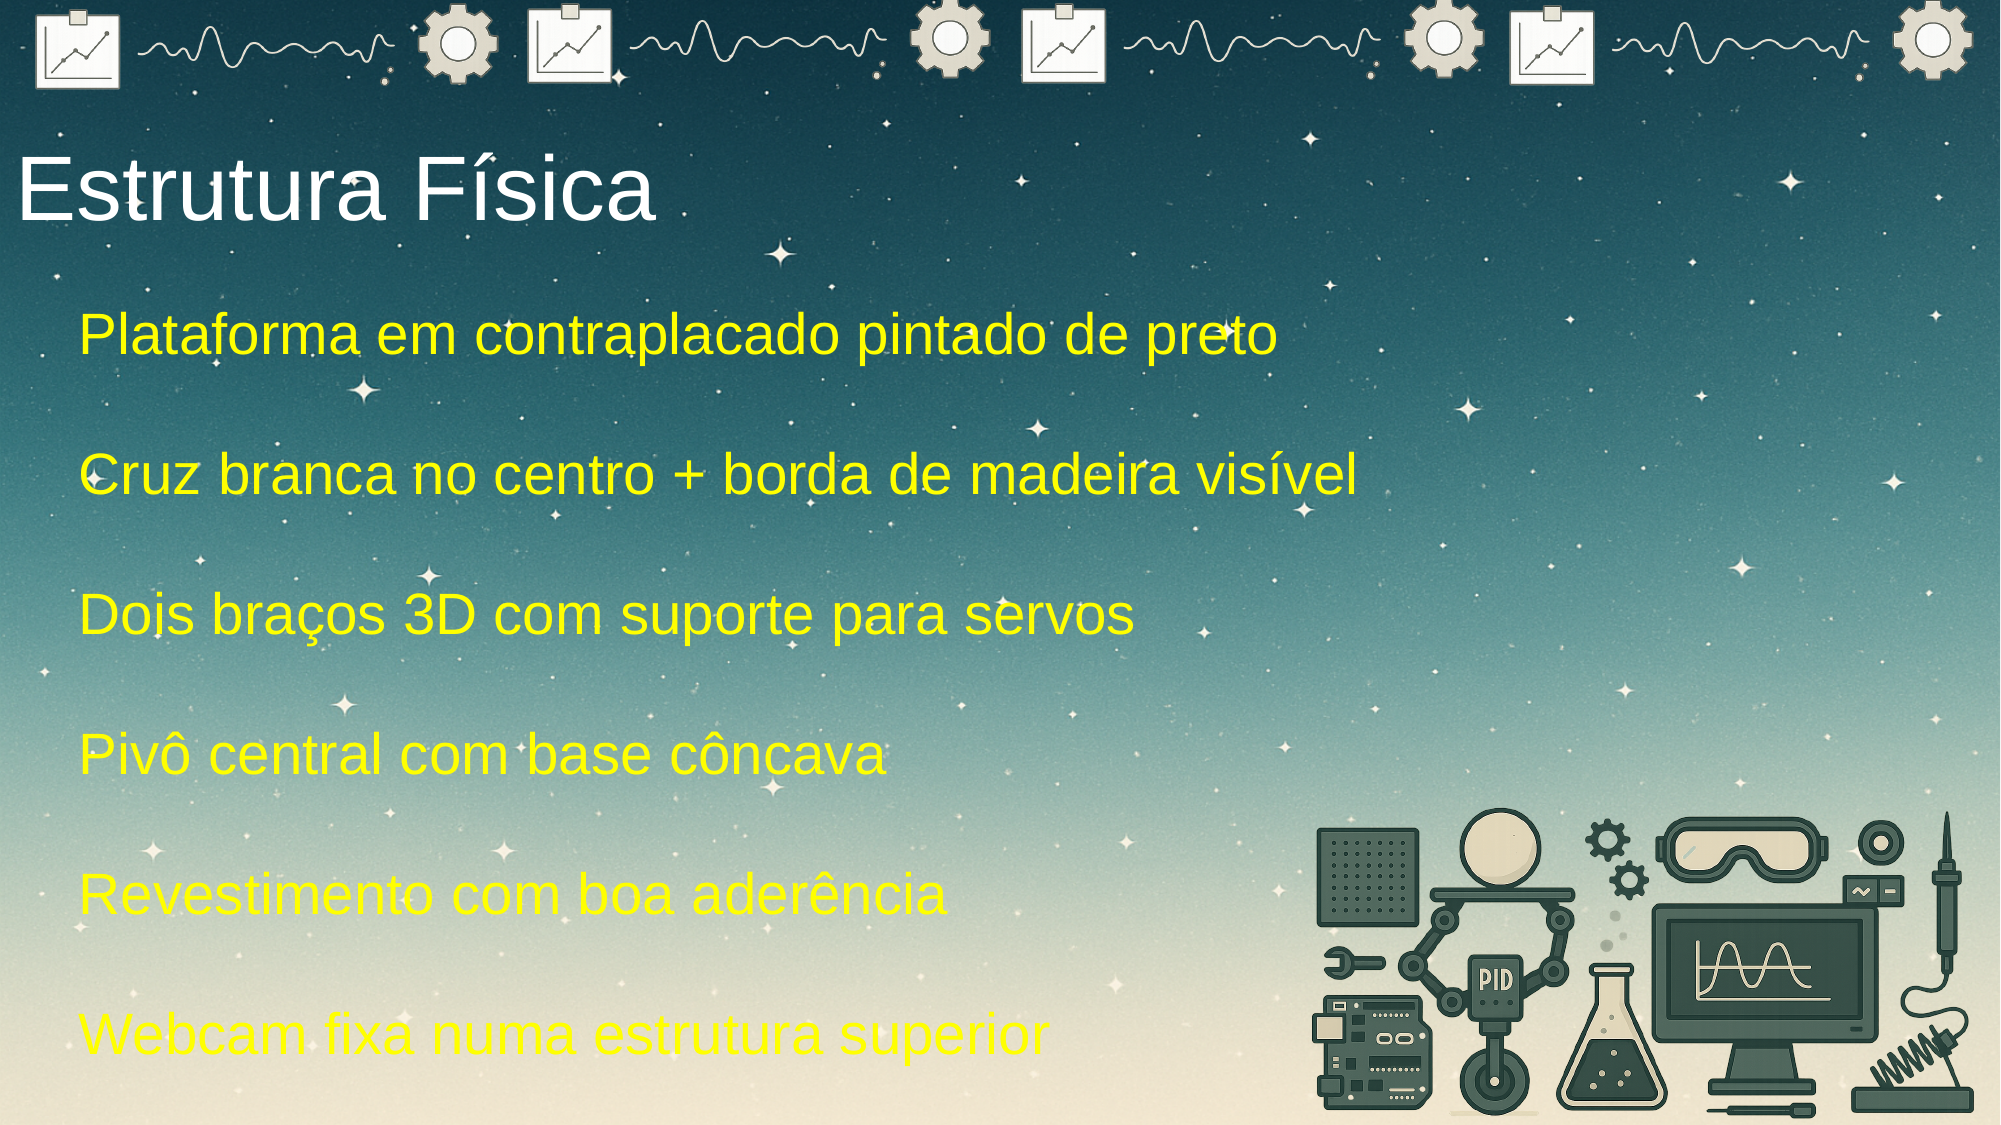

Estrutura Física
Plataforma em contraplacado pintado de preto
Cruz branca no centro + borda de madeira visível
Dois braços 3D com suporte para servos
Pivô central com base côncava
Revestimento com boa aderência
Webcam fixa numa estrutura superior